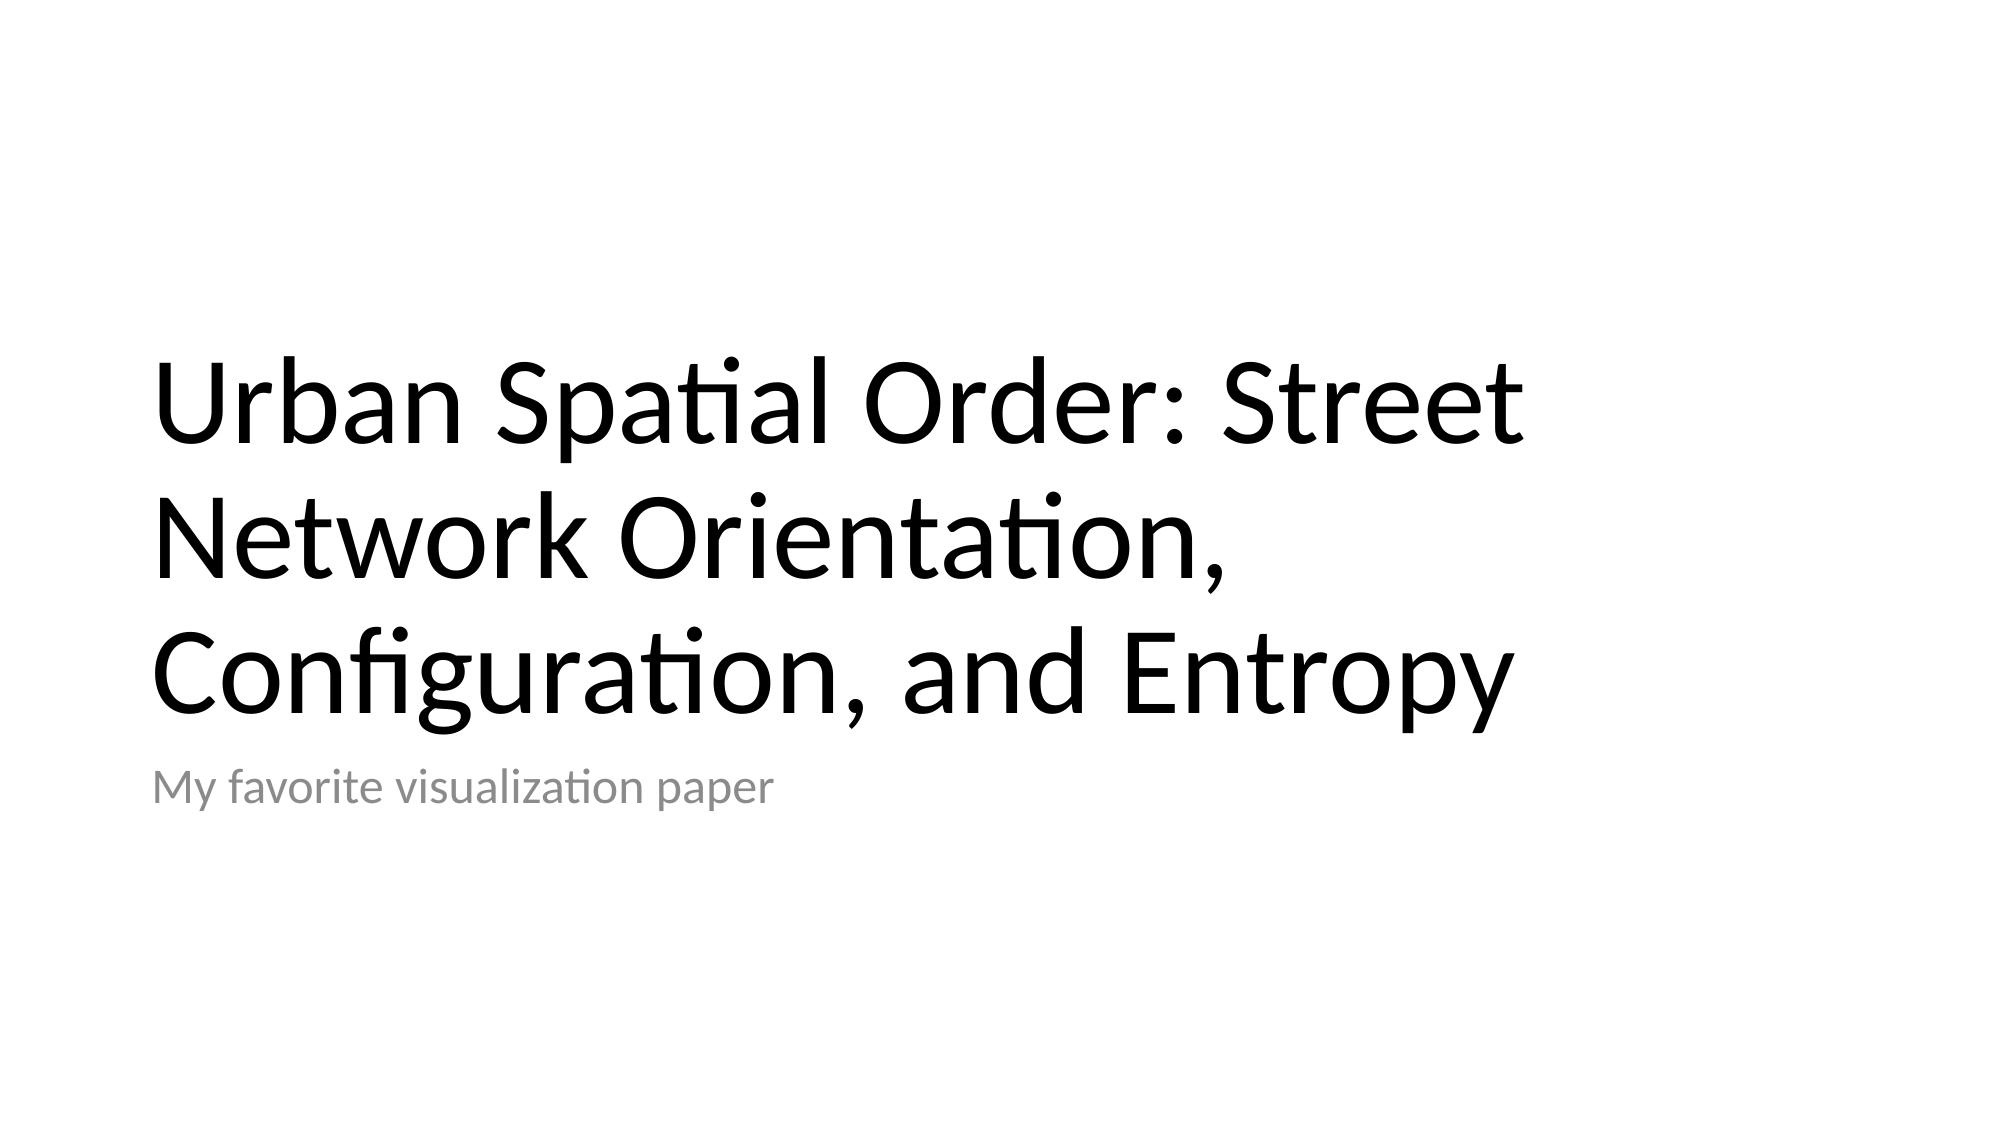

# Urban Spatial Order: Street Network Orientation, Configuration, and Entropy
My favorite visualization paper